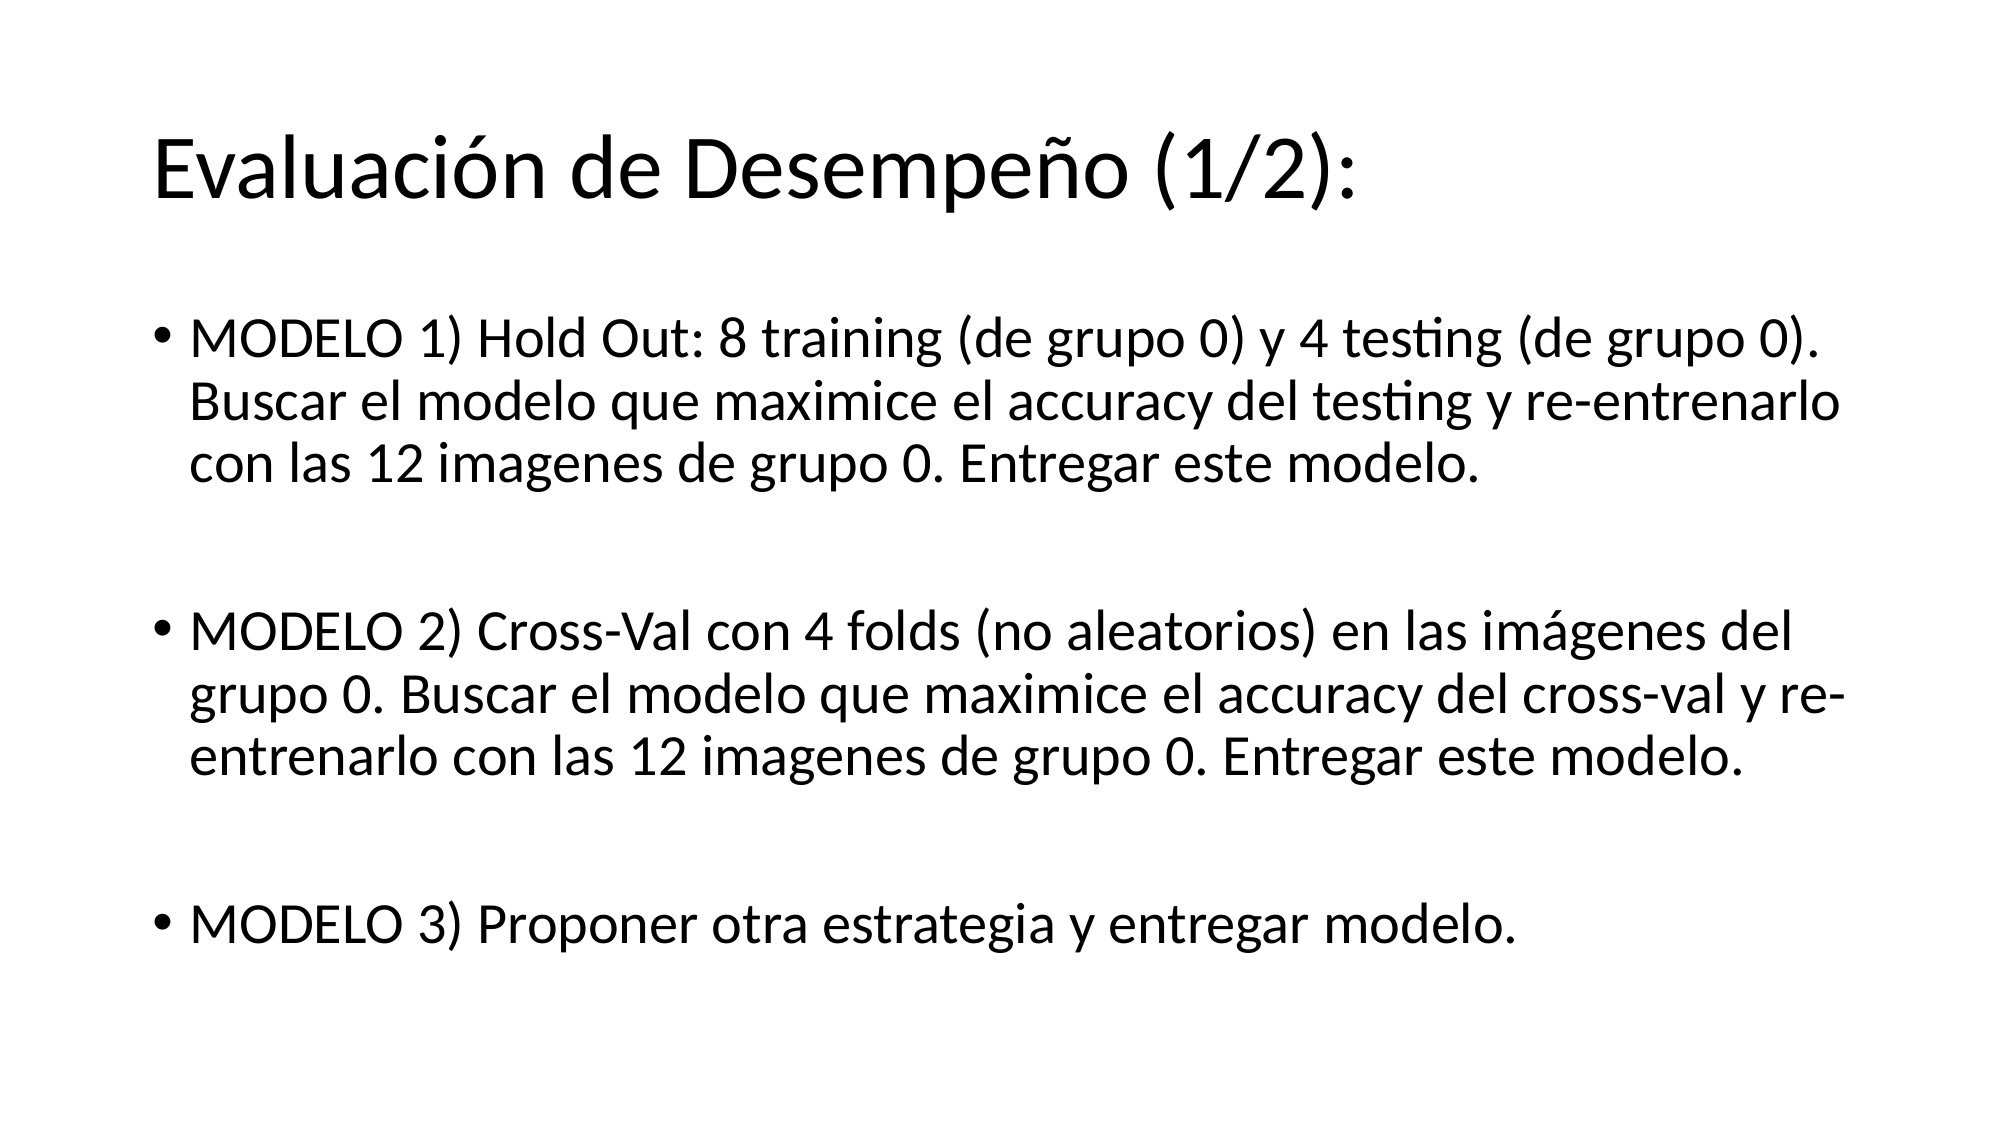

# Evaluación de Desempeño (1/2):
MODELO 1) Hold Out: 8 training (de grupo 0) y 4 testing (de grupo 0). Buscar el modelo que maximice el accuracy del testing y re-entrenarlo con las 12 imagenes de grupo 0. Entregar este modelo.

MODELO 2) Cross-Val con 4 folds (no aleatorios) en las imágenes del grupo 0. Buscar el modelo que maximice el accuracy del cross-val y re-entrenarlo con las 12 imagenes de grupo 0. Entregar este modelo.

MODELO 3) Proponer otra estrategia y entregar modelo.